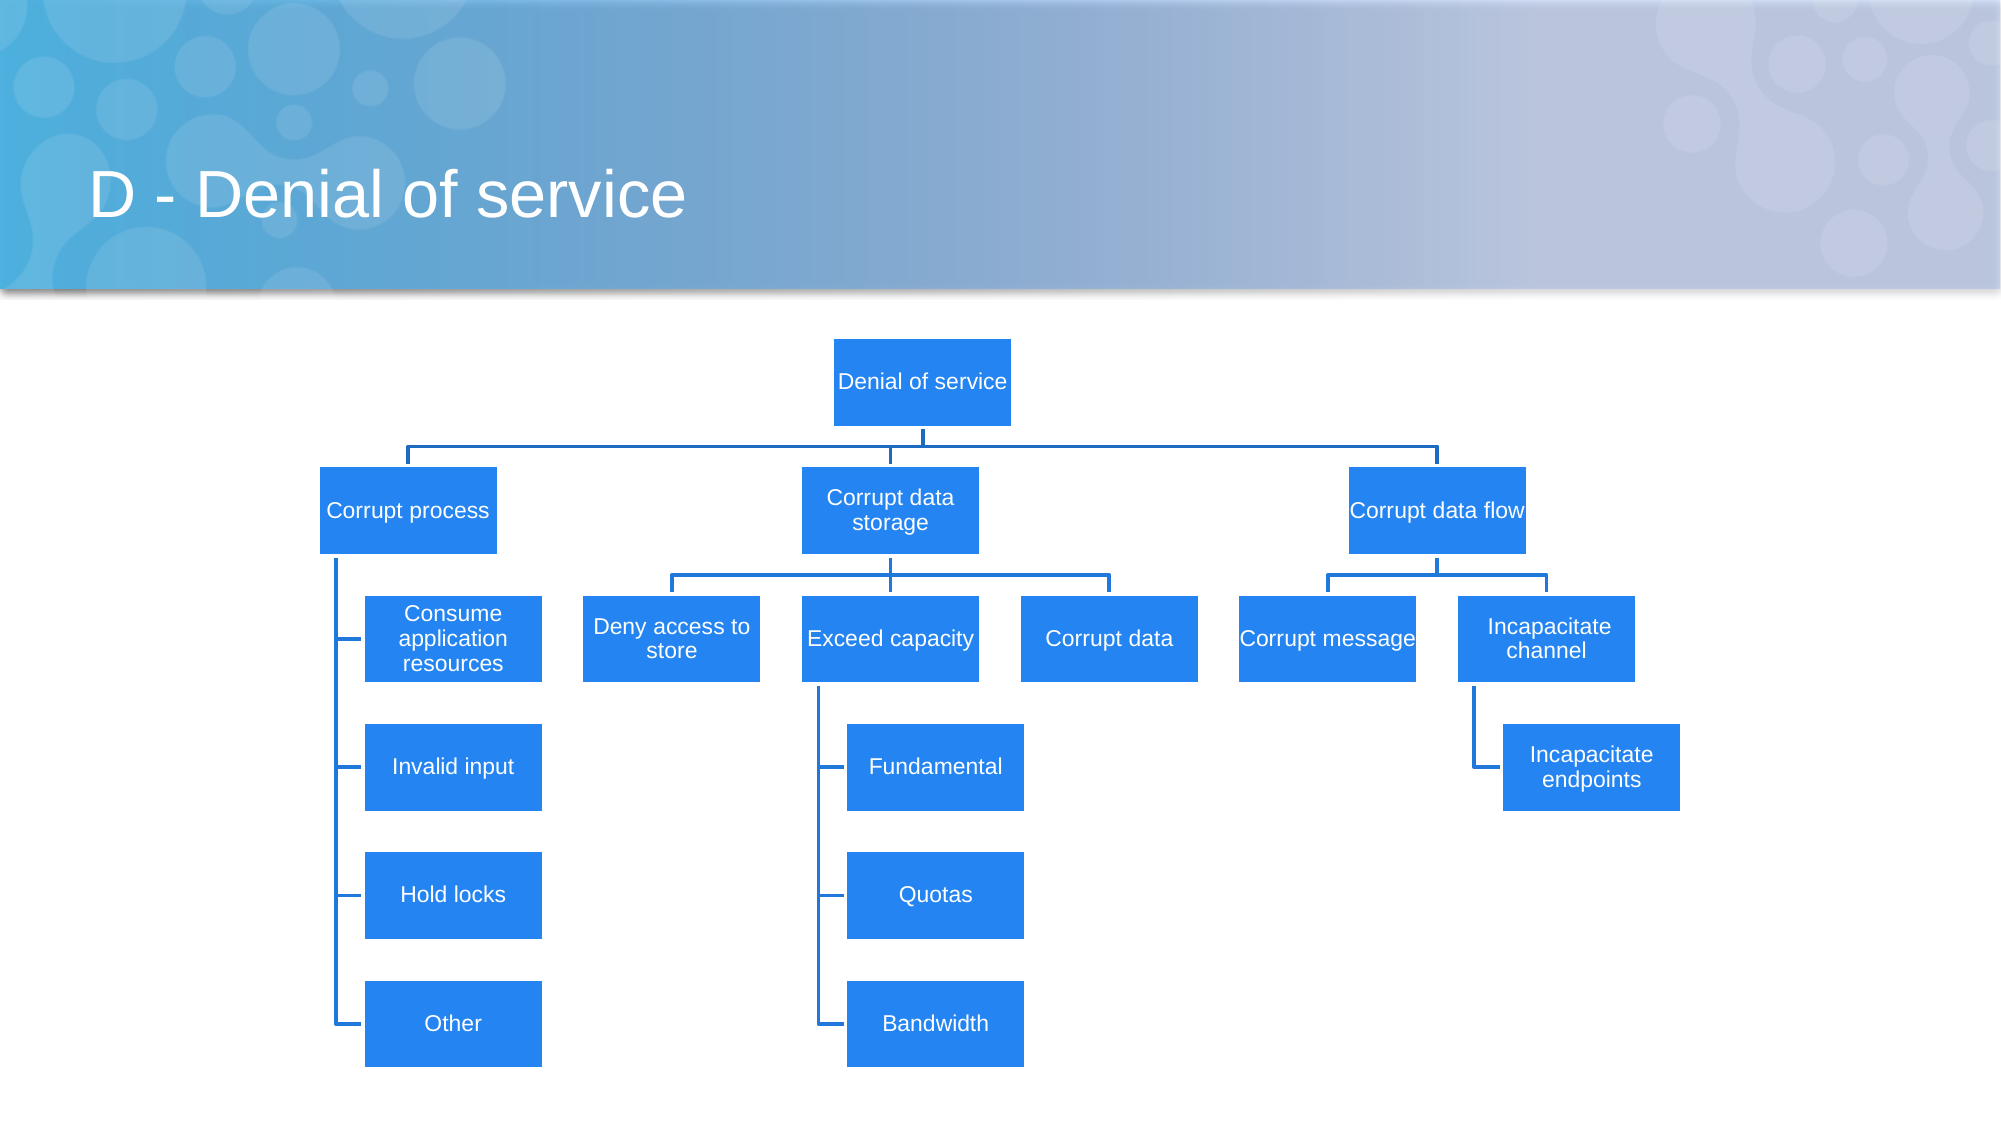

# D - Denial of service
Denial of service
Corrupt process
Consume application resources
Invalid input
Hold locks
Other
Corrupt data storage
Deny access to store
Exceed capacity
Fundamental
Quotas
Bandwidth
Corrupt data
Corrupt data flow
Corrupt message
 Incapacitate channel
Incapacitate endpoints